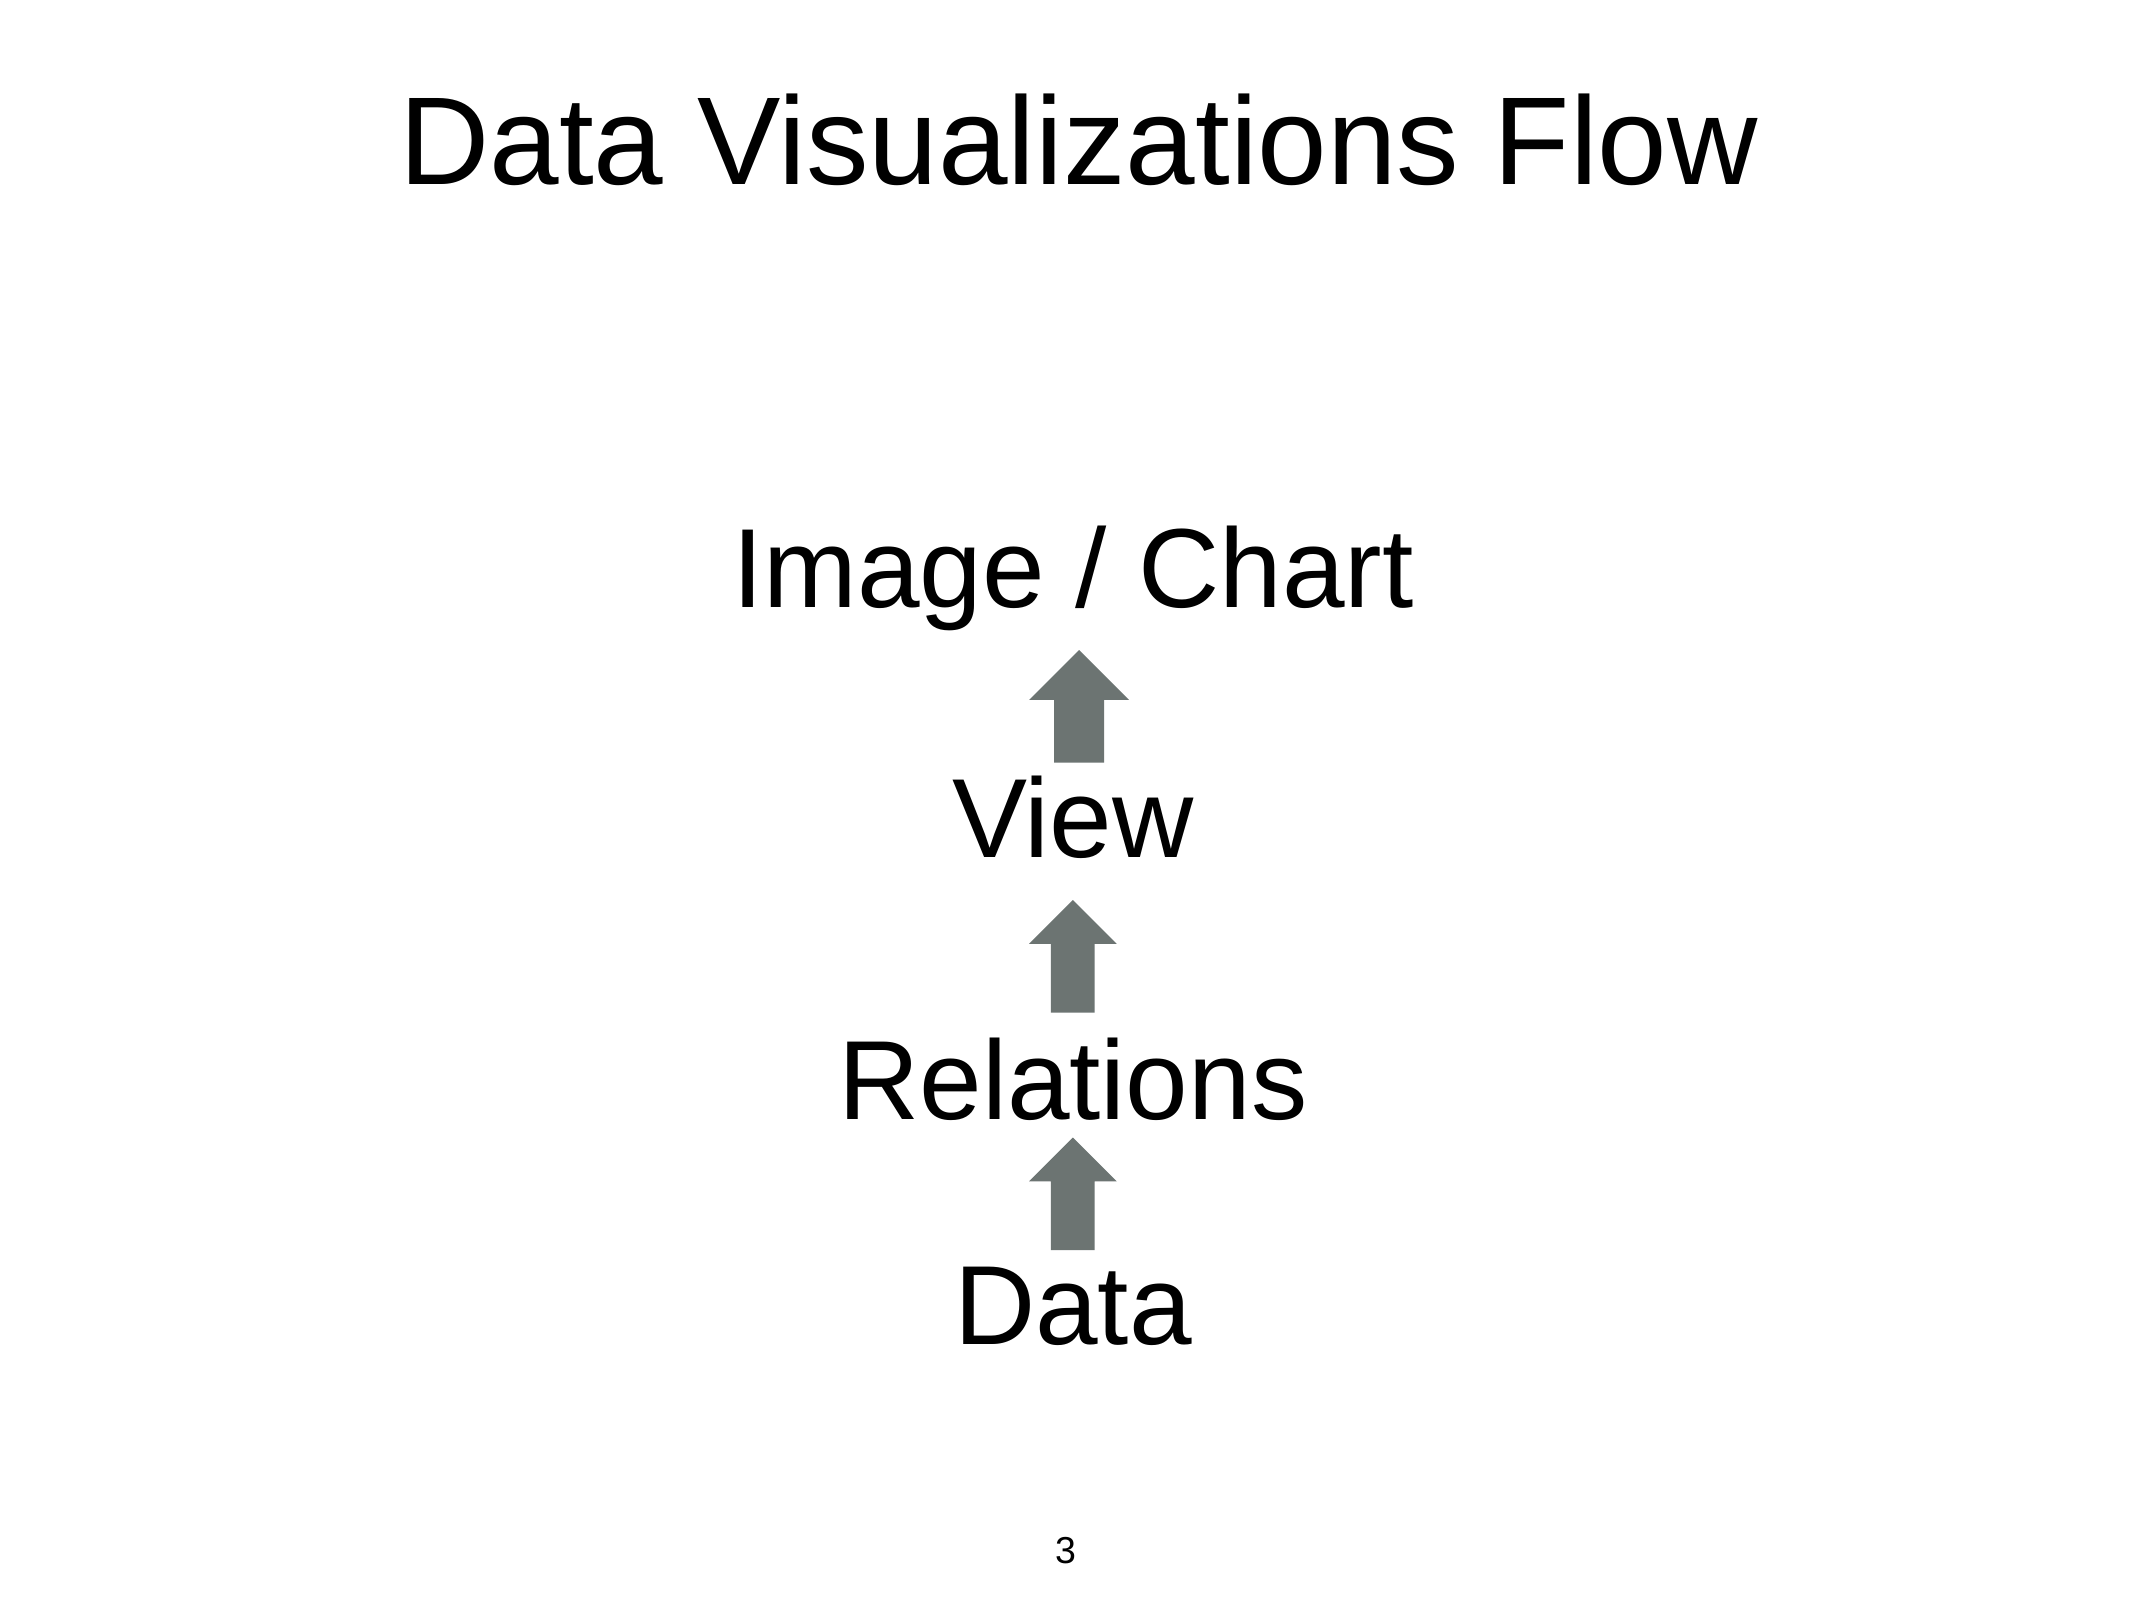

# Data Visualizations Flow
Image / Chart

View

Relations

Data
3